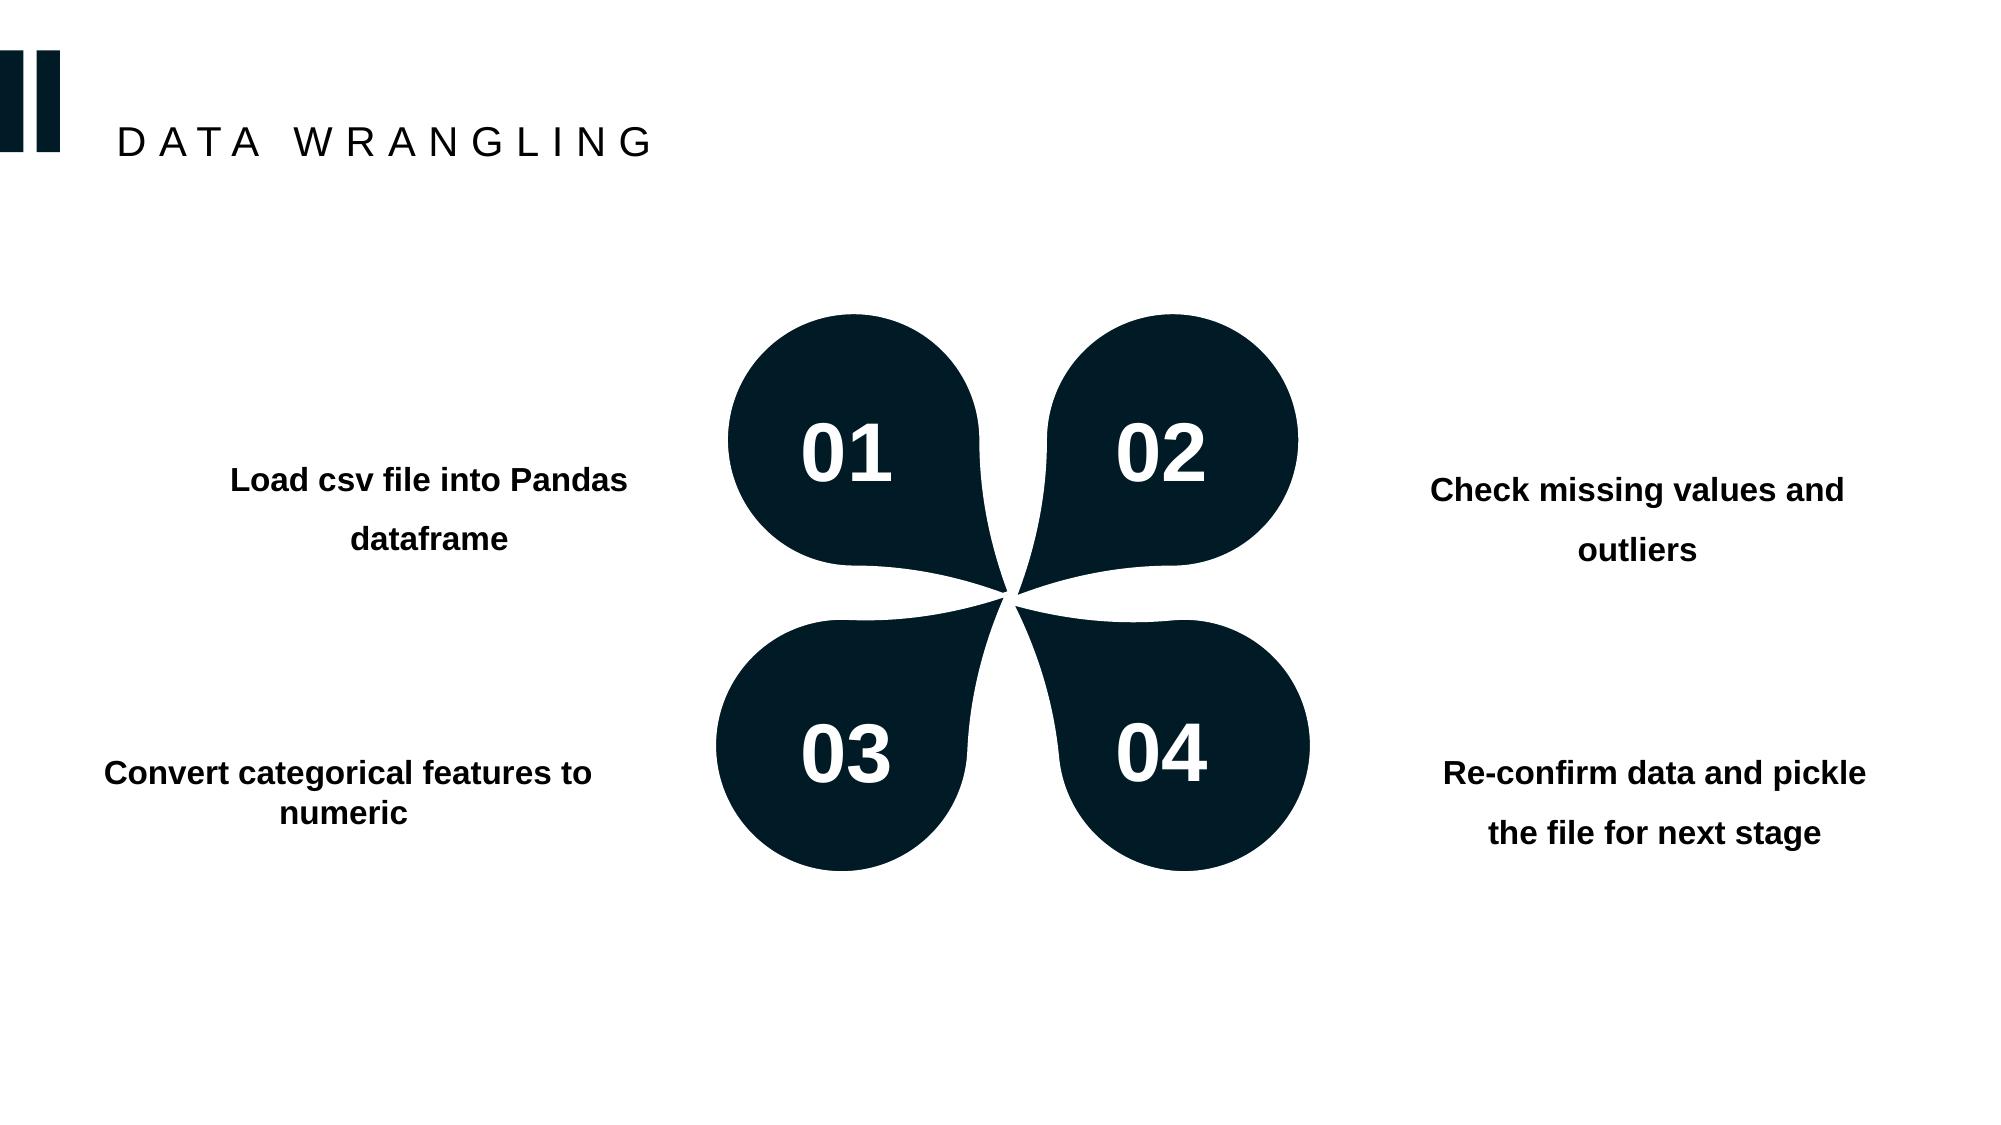

DATA WRANGLING

01
02
Load csv file into Pandas dataframe

Check missing values and outliers

04
03
Re-confirm data and pickle the file for next stage

Convert categorical features to numeric